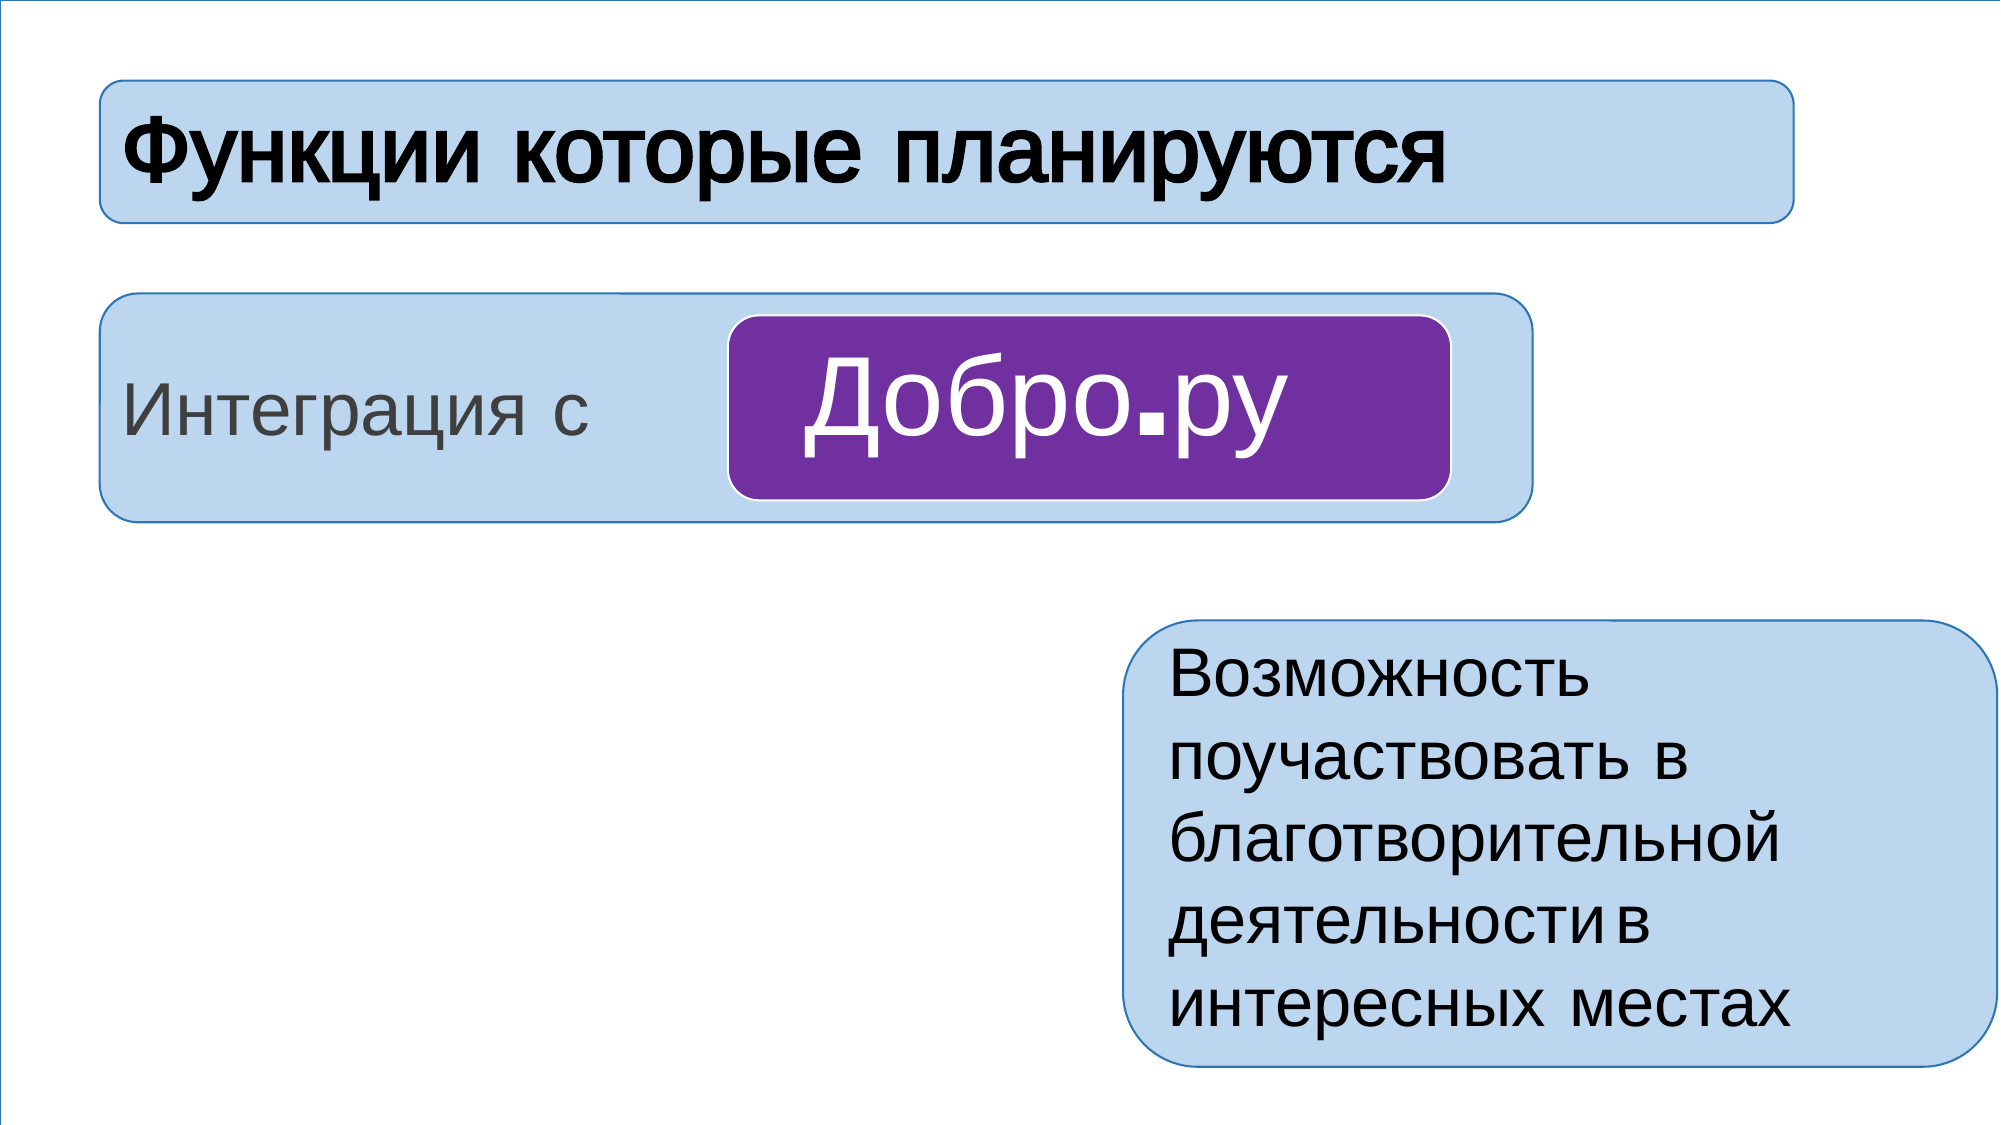

# Функции которые планируются

Добро.ру
Интеграция с

Возможность поучаствовать в благотворительной деятельности в интересных местах